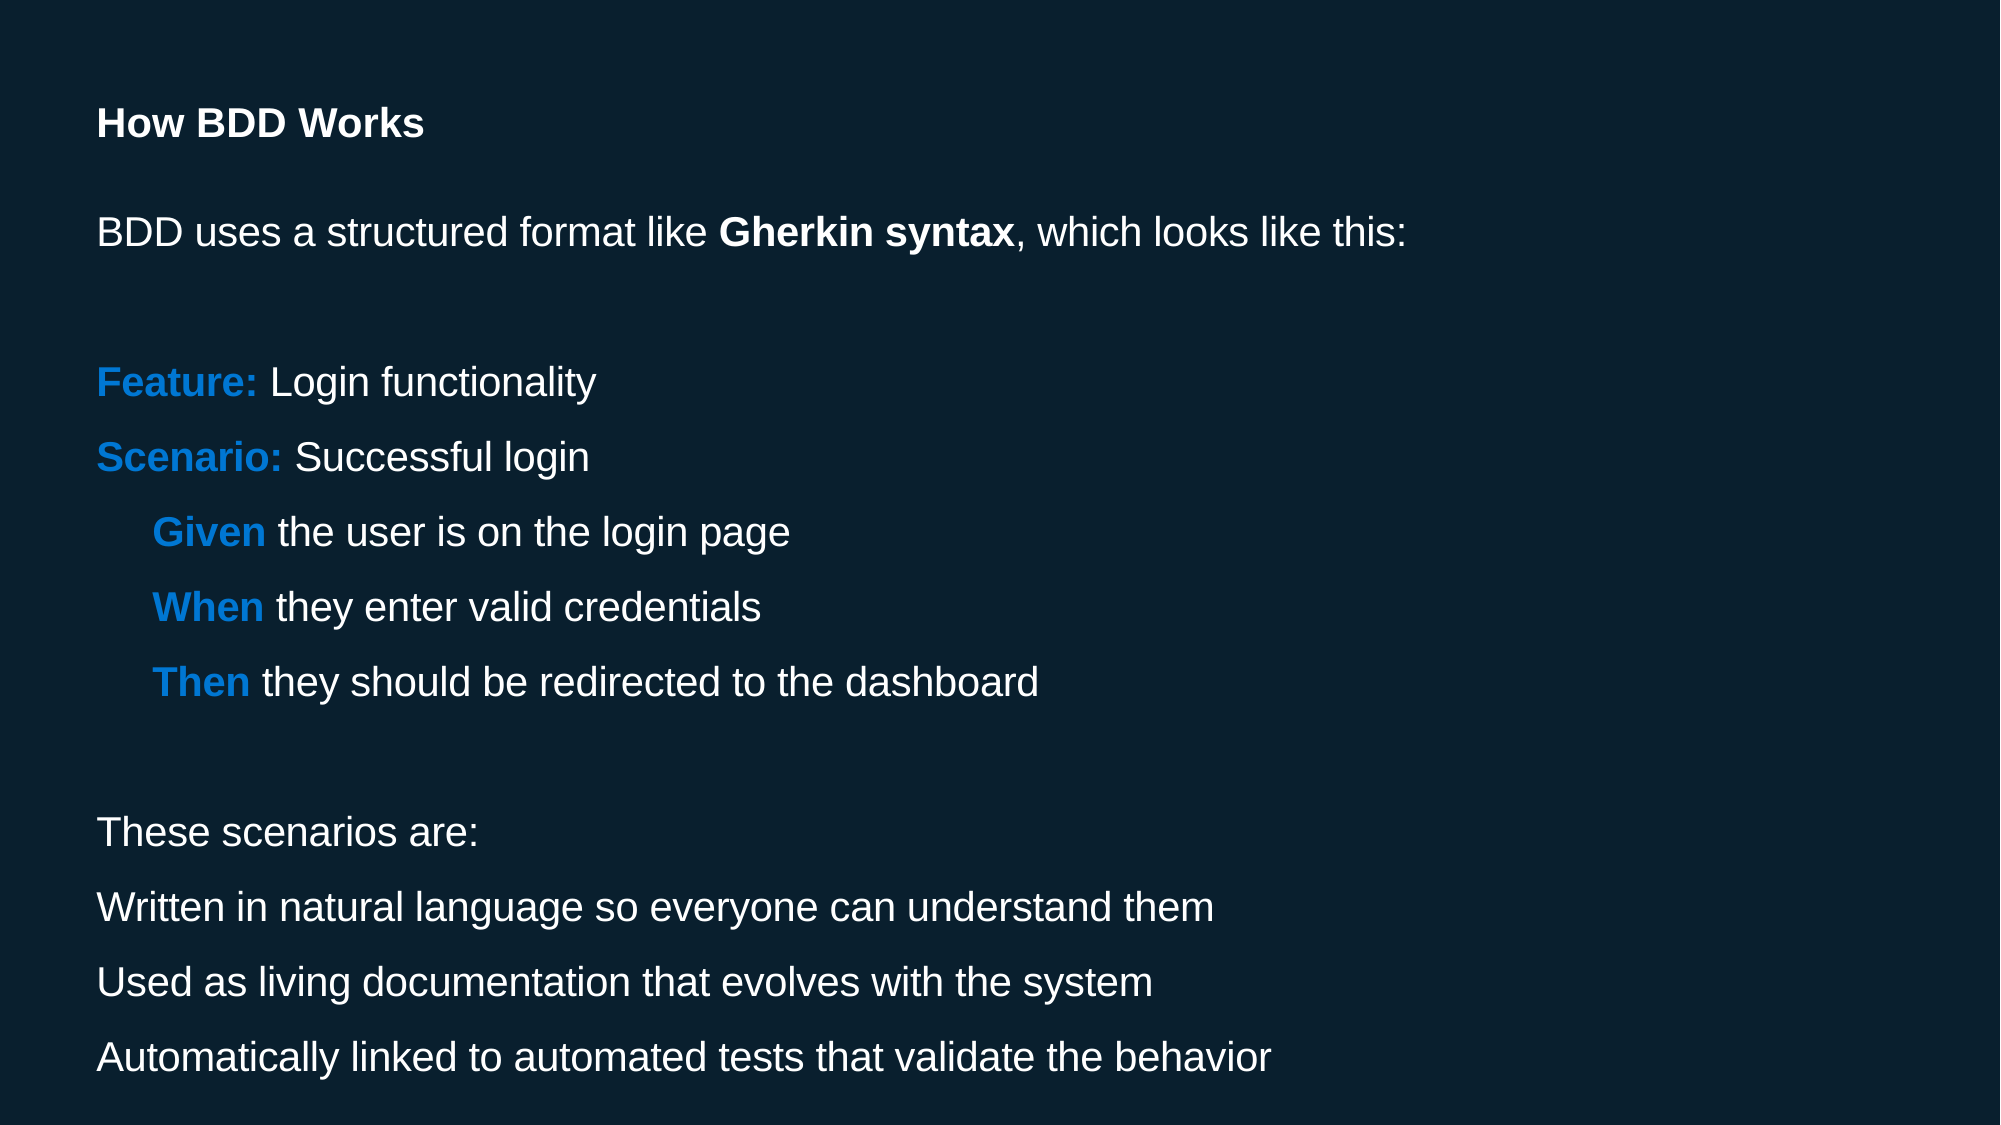

# How BDD Works
BDD uses a structured format like Gherkin syntax, which looks like this:

Feature: Login functionality
Scenario: Successful login
     Given the user is on the login page
     When they enter valid credentials
     Then they should be redirected to the dashboard

These scenarios are:
Written in natural language so everyone can understand them
Used as living documentation that evolves with the system
Automatically linked to automated tests that validate the behavior